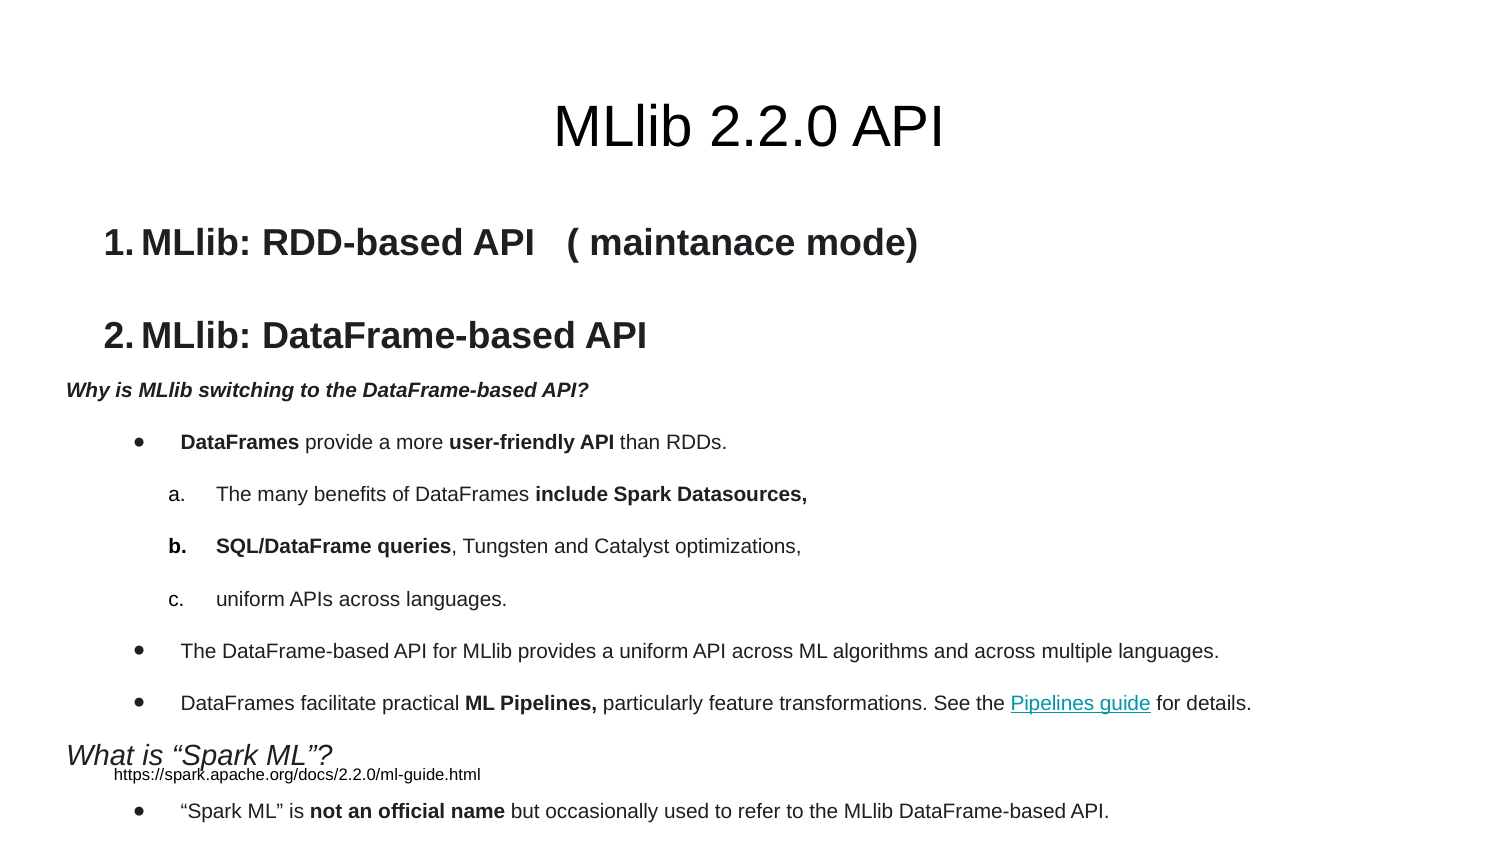

# MLlib 2.2.0 API
MLlib: RDD-based API   ( maintanace mode)
MLlib: DataFrame-based API
Why is MLlib switching to the DataFrame-based API?
DataFrames provide a more user-friendly API than RDDs.
The many benefits of DataFrames include Spark Datasources,
SQL/DataFrame queries, Tungsten and Catalyst optimizations,
uniform APIs across languages.
The DataFrame-based API for MLlib provides a uniform API across ML algorithms and across multiple languages.
DataFrames facilitate practical ML Pipelines, particularly feature transformations. See the Pipelines guide for details.
What is “Spark ML”?
“Spark ML” is not an official name but occasionally used to refer to the MLlib DataFrame-based API.

https://spark.apache.org/docs/2.2.0/ml-guide.html